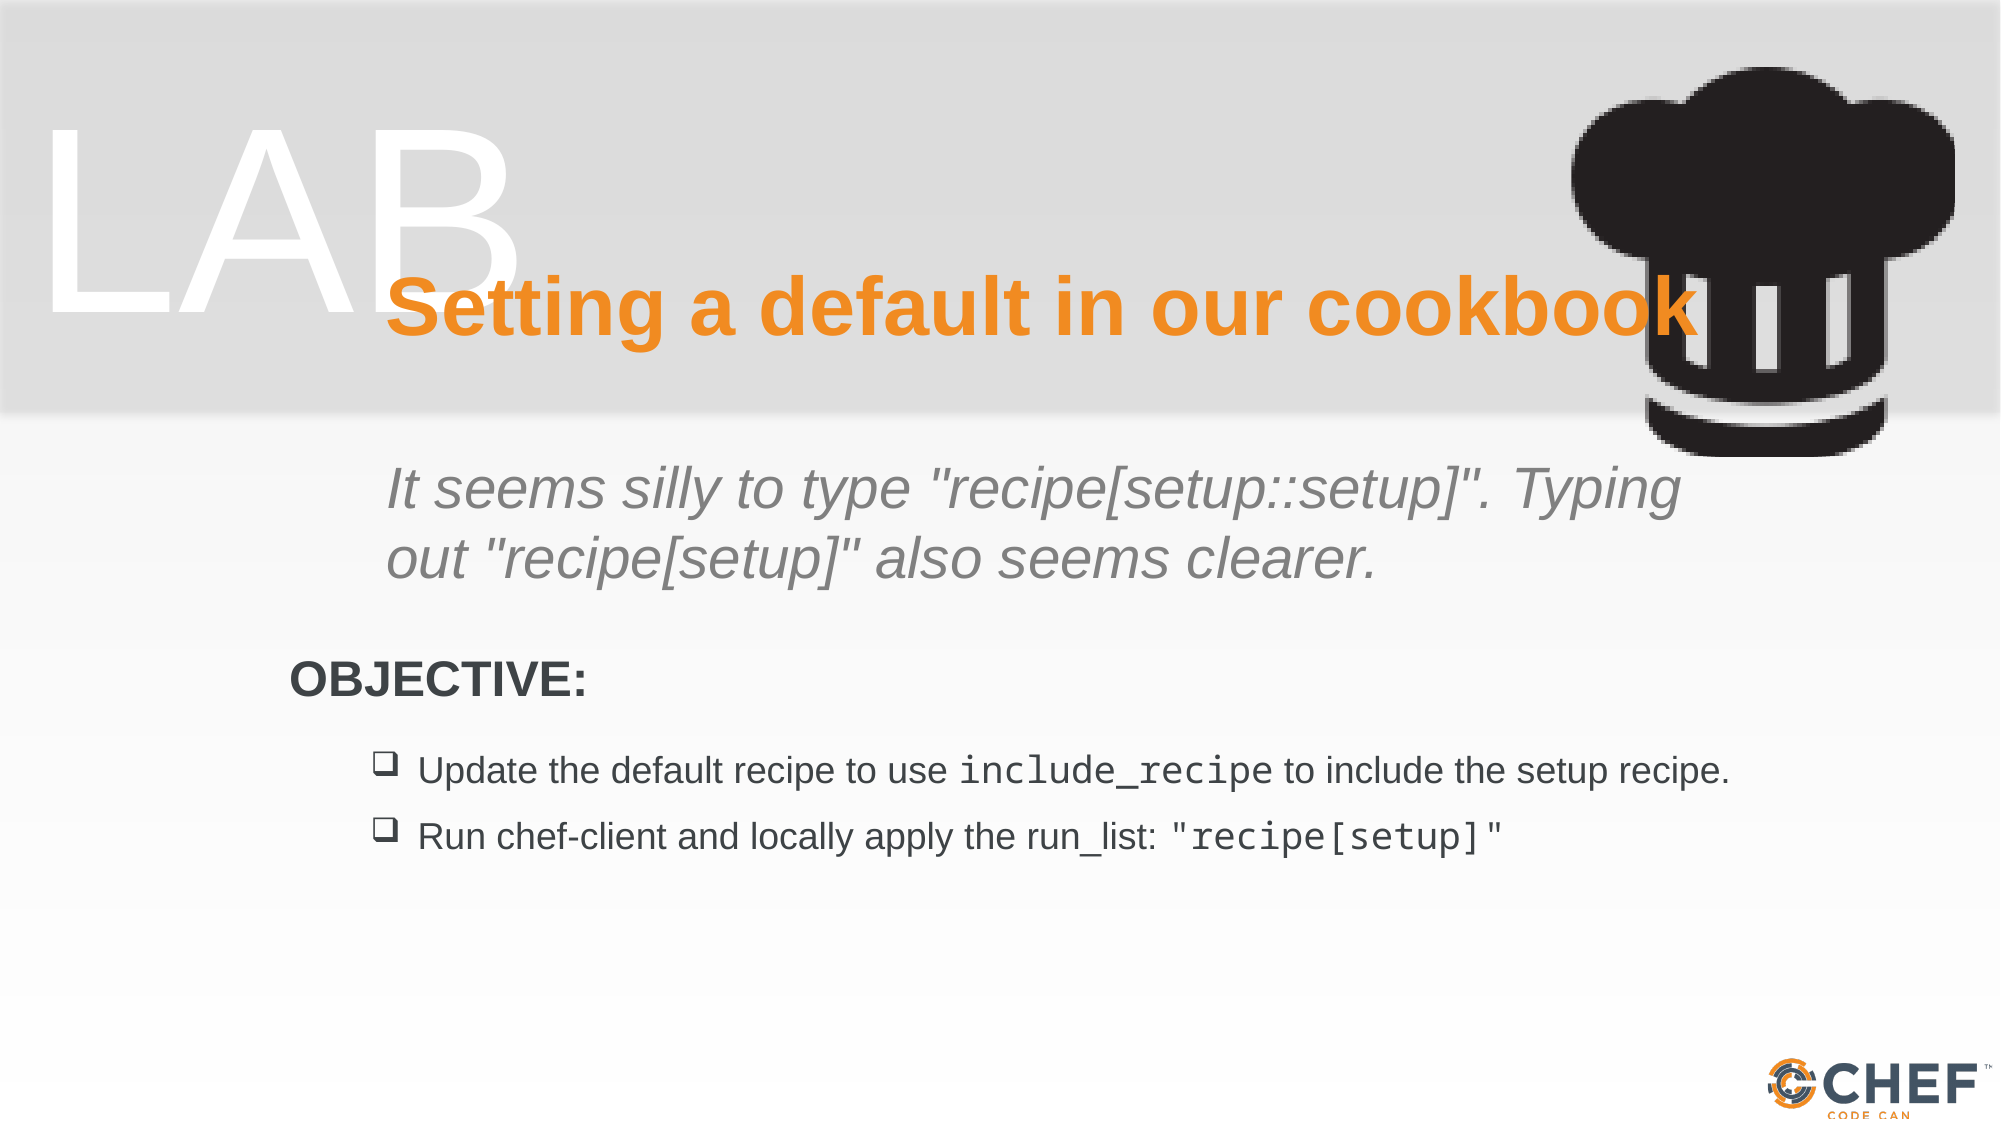

# Setting a default in our cookbook
It seems silly to type "recipe[setup::setup]". Typing out "recipe[setup]" also seems clearer.
Update the default recipe to use include_recipe to include the setup recipe.
Run chef-client and locally apply the run_list: "recipe[setup]"